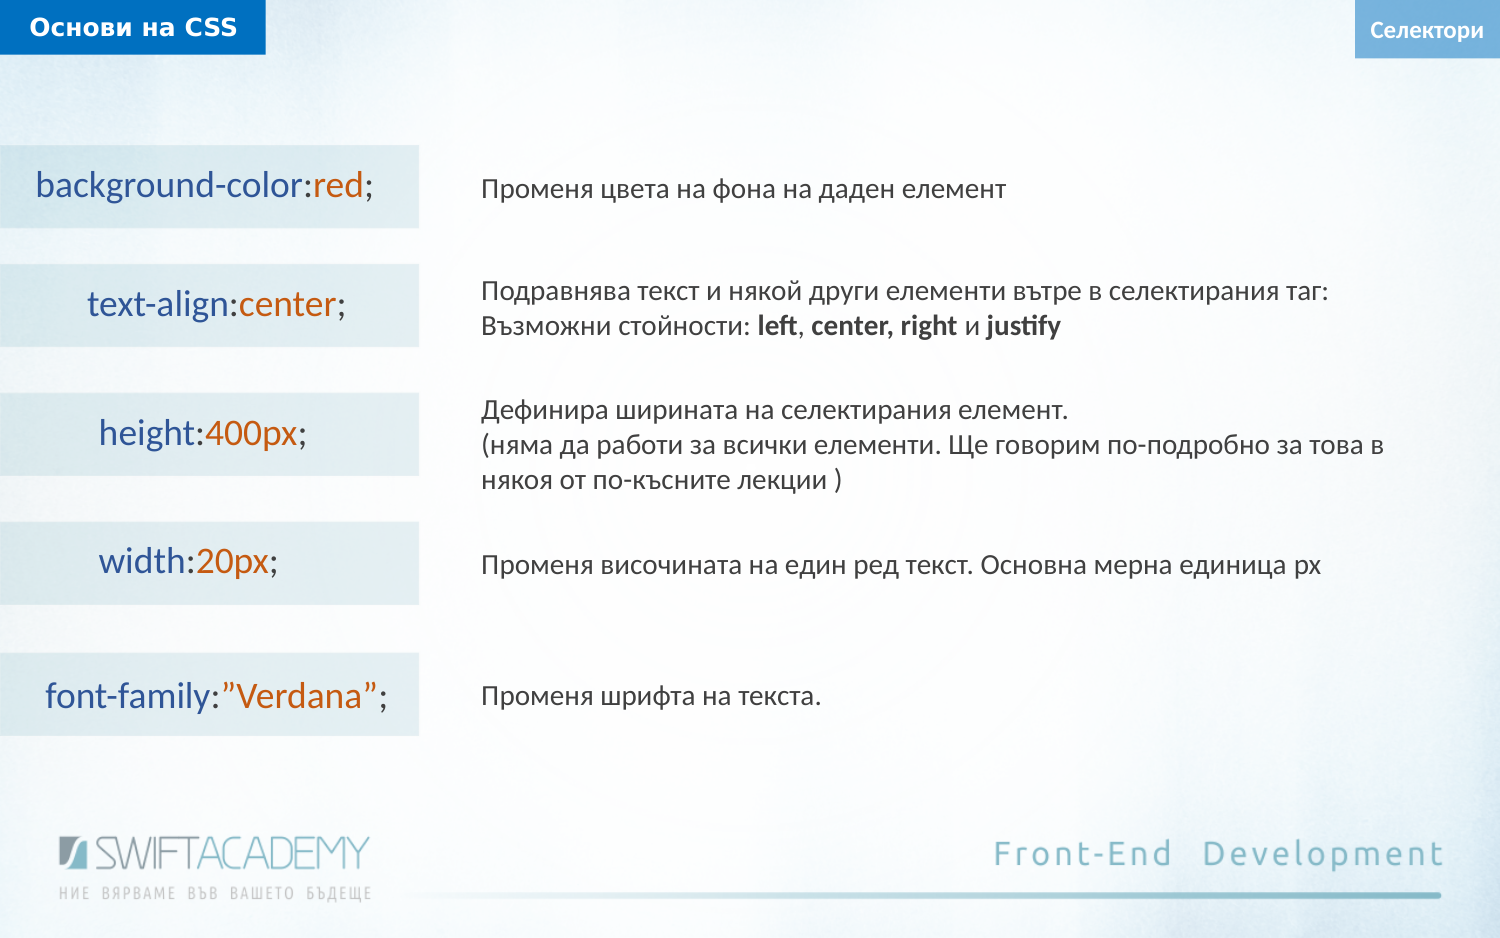

Основи на CSS
Селектори

background-color:red;
Променя цвета на фона на даден елемент

Подравнява текст и някой други елементи вътре в селектирания таг:
Възможни стойности: left, center, right и justify
text-align:center;
Дефинира ширината на селектирания елемент.
(няма да работи за всички елементи. Ще говорим по-подробно за това в някоя от по-късните лекции )

height:400px;

width:20px;
Променя височината на един ред текст. Основна мерна единица px

font-family:”Verdana”;
Променя шрифта на текста.